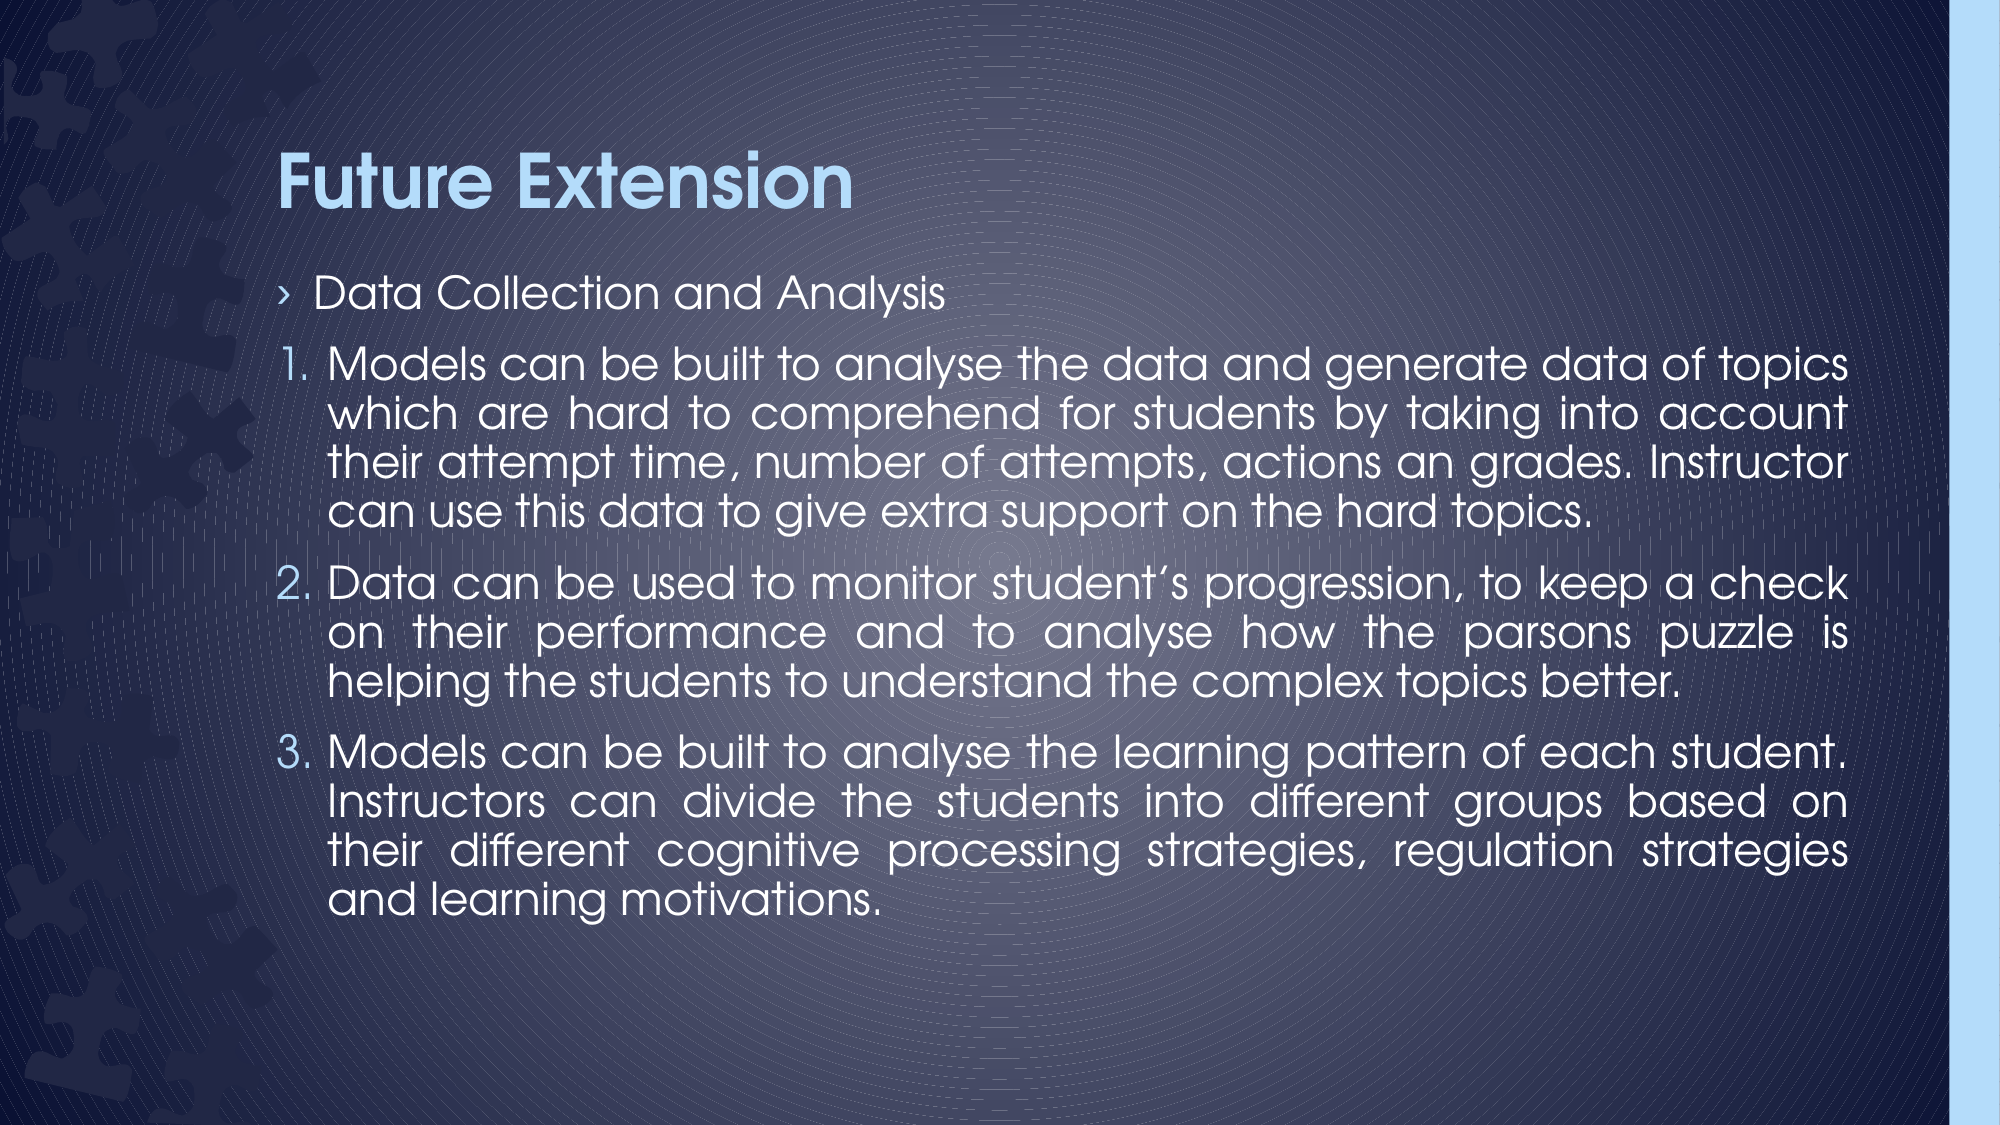

# Future Extension
Data Collection and Analysis
Models can be built to analyse the data and generate data of topics which are hard to comprehend for students by taking into account their attempt time, number of attempts, actions an grades. Instructor can use this data to give extra support on the hard topics.
Data can be used to monitor student’s progression, to keep a check on their performance and to analyse how the parsons puzzle is helping the students to understand the complex topics better.
Models can be built to analyse the learning pattern of each student. Instructors can divide the students into different groups based on their different cognitive processing strategies, regulation strategies and learning motivations.